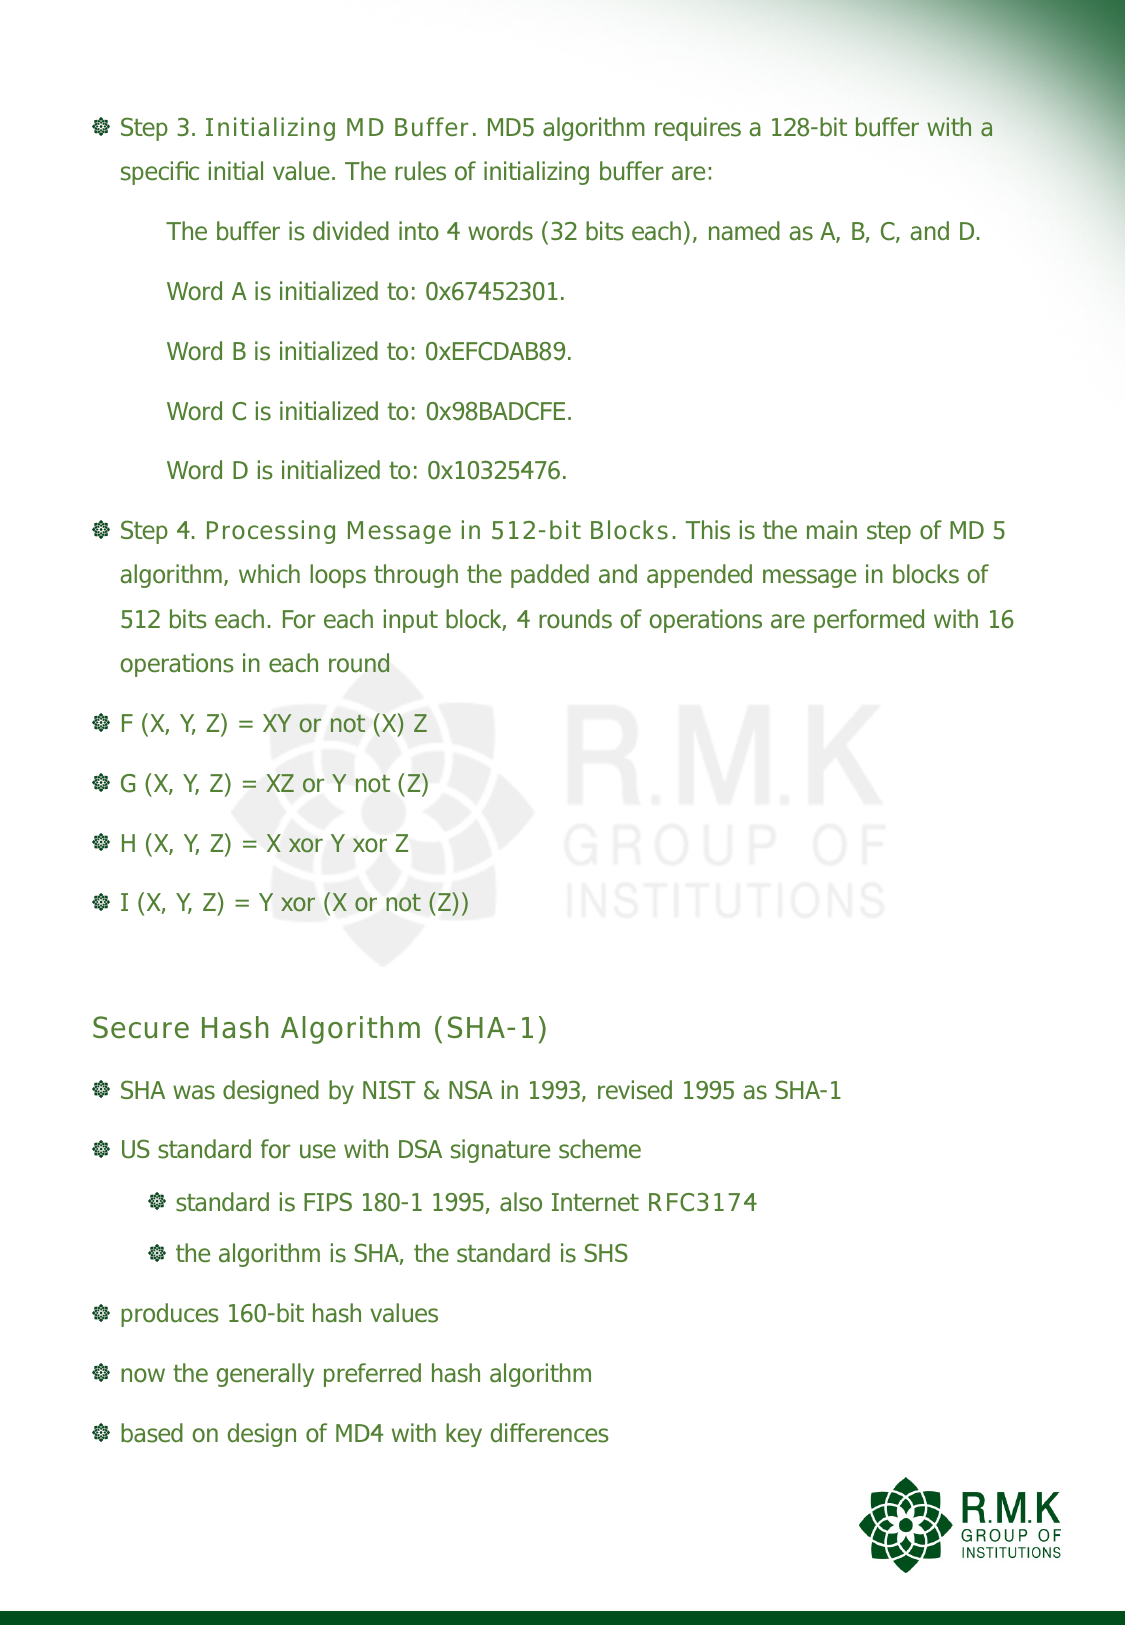

Step 3. Initializing MD Buffer. MD5 algorithm requires a 128-bit buffer with a specific initial value. The rules of initializing buffer are:
The buffer is divided into 4 words (32 bits each), named as A, B, C, and D.
Word A is initialized to: 0x67452301.
Word B is initialized to: 0xEFCDAB89.
Word C is initialized to: 0x98BADCFE.
Word D is initialized to: 0x10325476.
Step 4. Processing Message in 512-bit Blocks. This is the main step of MD 5 algorithm, which loops through the padded and appended message in blocks of 512 bits each. For each input block, 4 rounds of operations are performed with 16 operations in each round
F (X, Y, Z) = XY or not (X) Z
G (X, Y, Z) = XZ or Y not (Z)
H (X, Y, Z) = X xor Y xor Z
I (X, Y, Z) = Y xor (X or not (Z))

Secure Hash Algorithm (SHA-1)
SHA was designed by NIST & NSA in 1993, revised 1995 as SHA-1
US standard for use with DSA signature scheme
standard is FIPS 180-1 1995, also Internet RFC3174
the algorithm is SHA, the standard is SHS
produces 160-bit hash values
now the generally preferred hash algorithm
based on design of MD4 with key differences